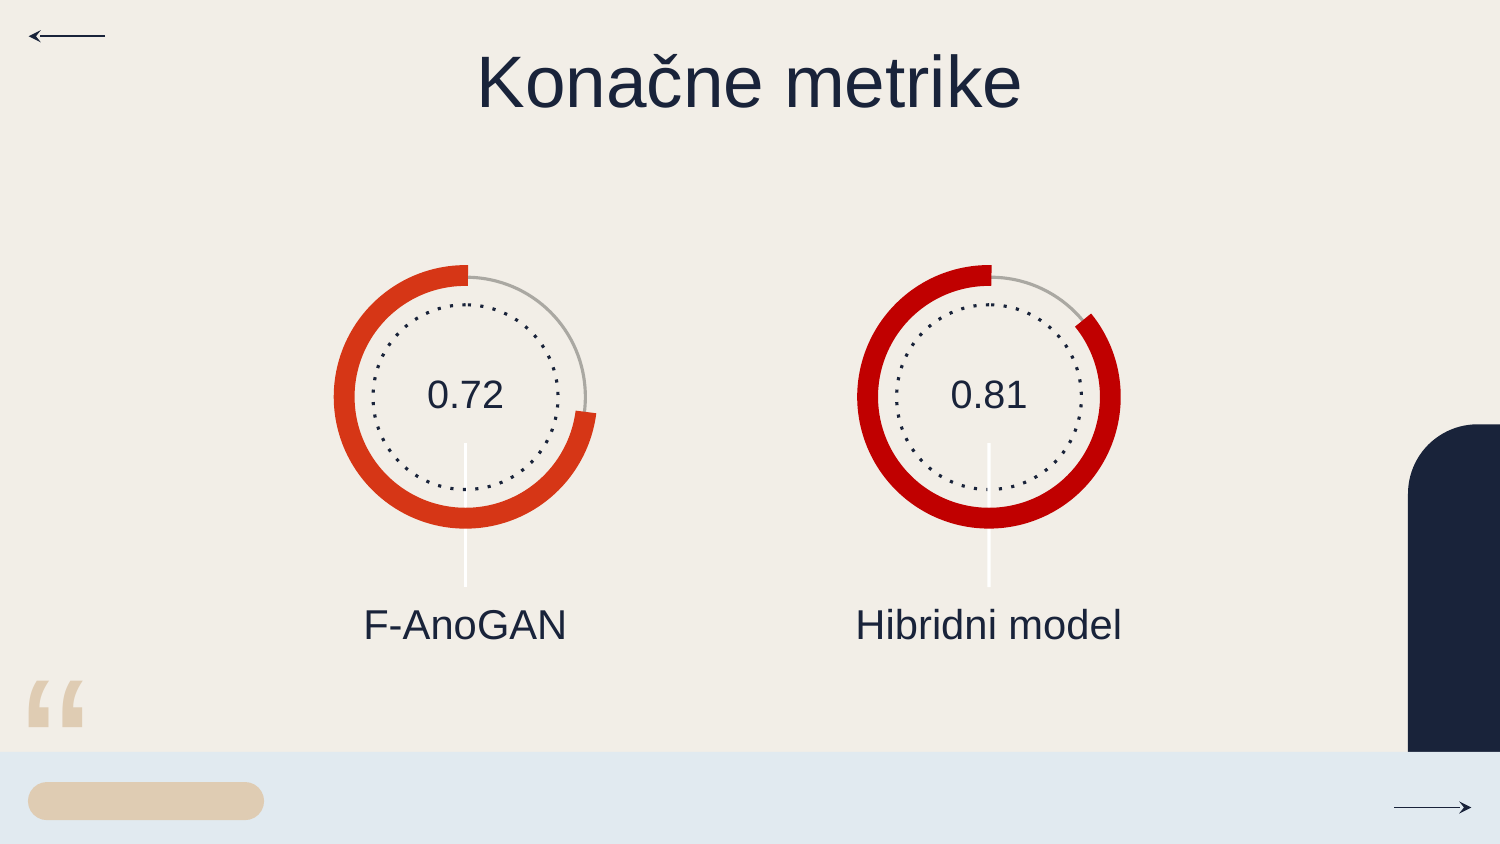

# Konačne metrike

0.72
0.81
F-AnoGAN
Hibridni model